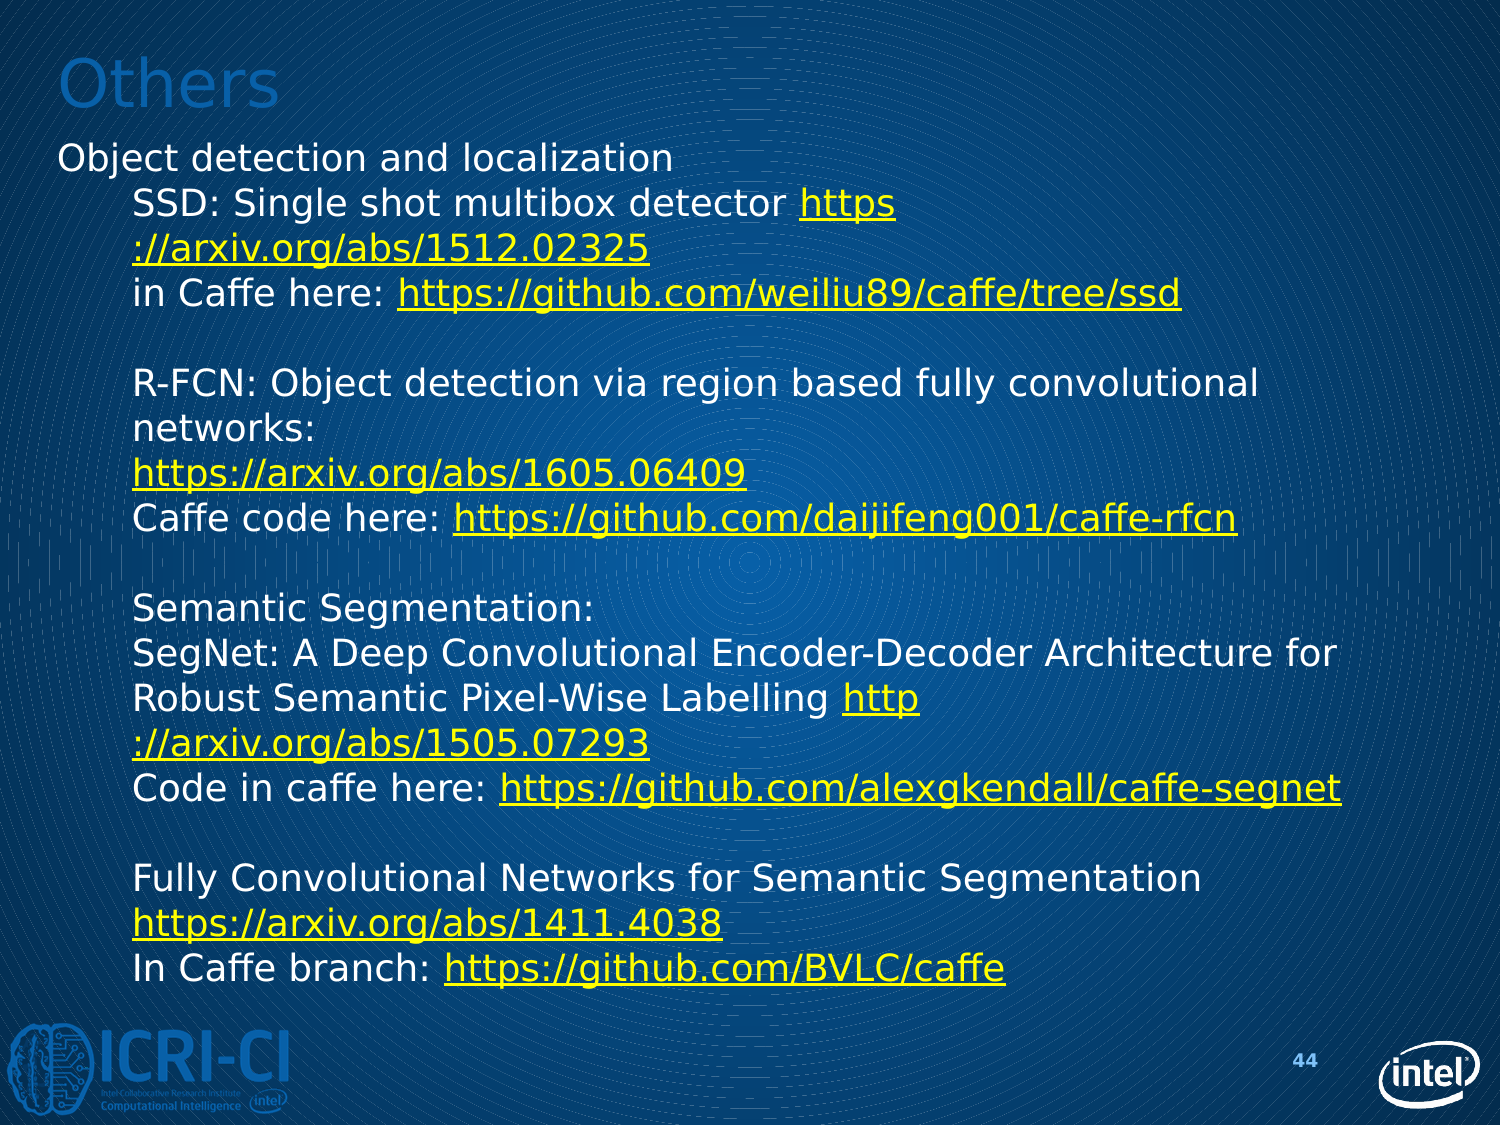

Others
Object detection and localization
SSD: Single shot multibox detector https://arxiv.org/abs/1512.02325
in Caffe here: https://github.com/weiliu89/caffe/tree/ssd

R-FCN: Object detection via region based fully convolutional networks:
https://arxiv.org/abs/1605.06409
Caffe code here: https://github.com/daijifeng001/caffe-rfcn

Semantic Segmentation:
SegNet: A Deep Convolutional Encoder-Decoder Architecture for Robust Semantic Pixel-Wise Labelling http://arxiv.org/abs/1505.07293
Code in caffe here: https://github.com/alexgkendall/caffe-segnet

Fully Convolutional Networks for Semantic Segmentation
https://arxiv.org/abs/1411.4038
In Caffe branch: https://github.com/BVLC/caffe